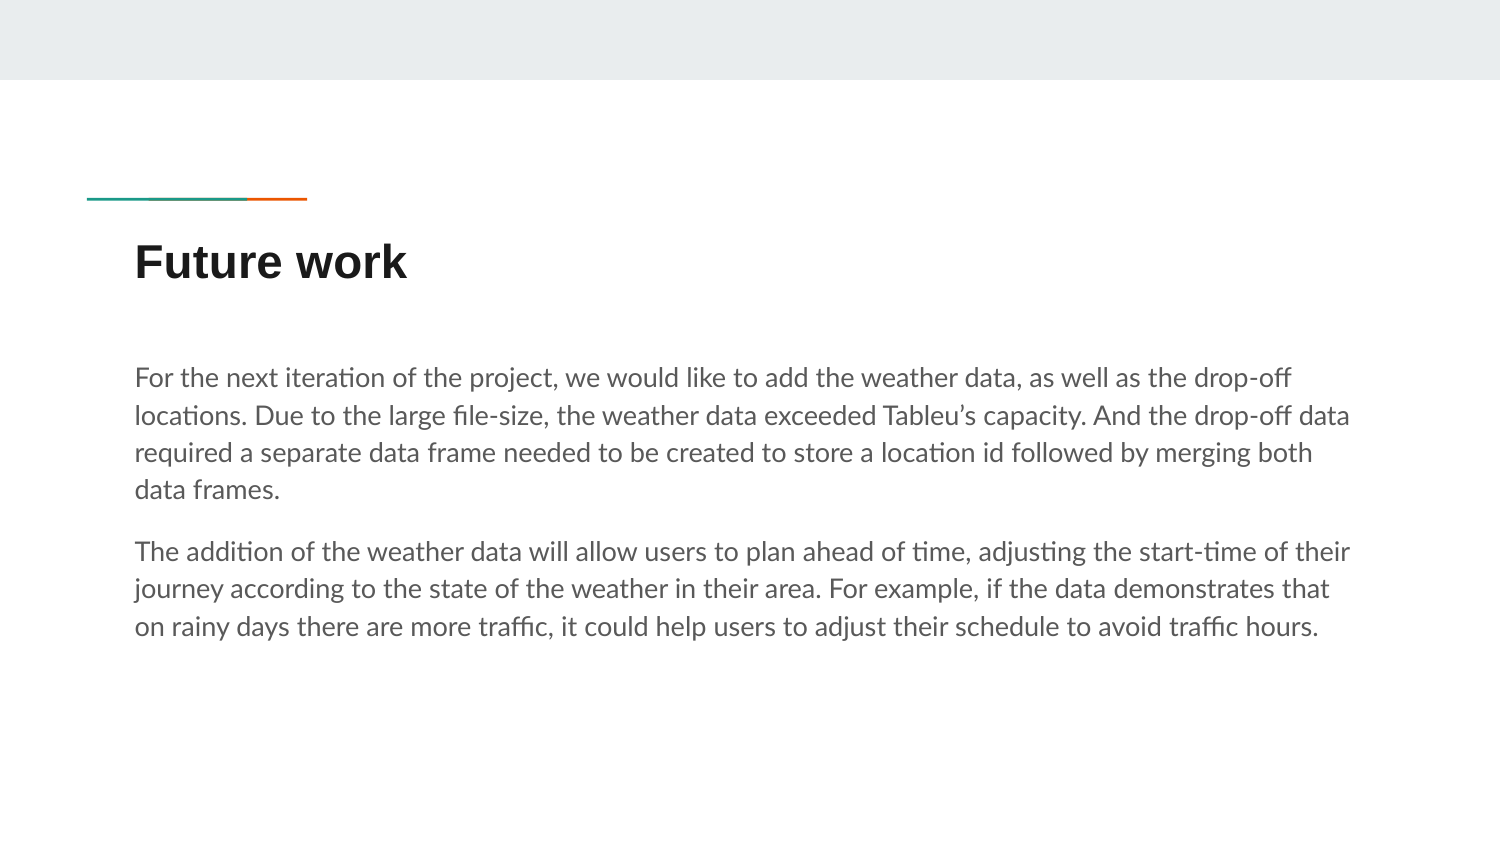

# Future work
For the next iteration of the project, we would like to add the weather data, as well as the drop-off locations. Due to the large file-size, the weather data exceeded Tableu’s capacity. And the drop-off data required a separate data frame needed to be created to store a location id followed by merging both data frames.
The addition of the weather data will allow users to plan ahead of time, adjusting the start-time of their journey according to the state of the weather in their area. For example, if the data demonstrates that on rainy days there are more traffic, it could help users to adjust their schedule to avoid traffic hours.